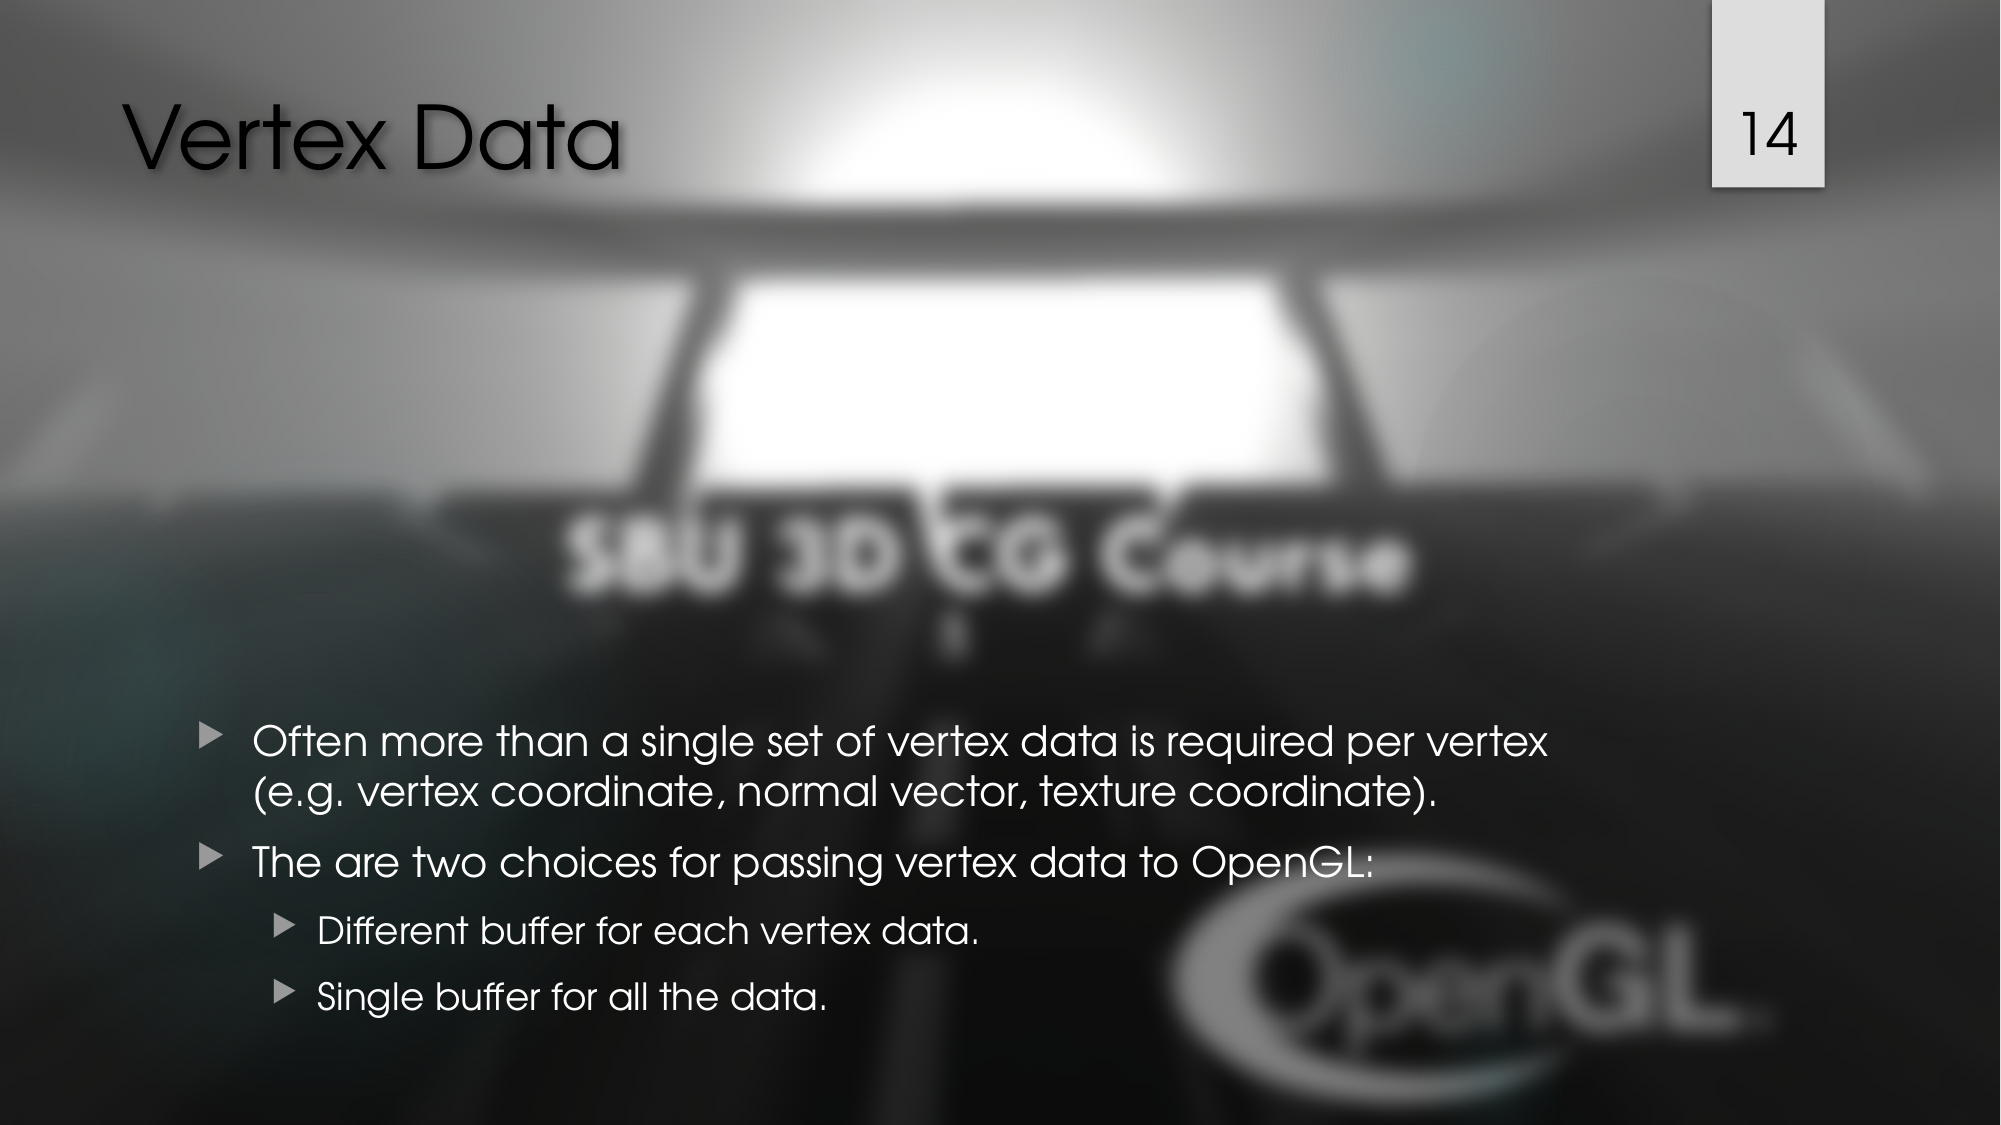

14
# Vertex Data
Often more than a single set of vertex data is required per vertex (e.g. vertex coordinate, normal vector, texture coordinate).
The are two choices for passing vertex data to OpenGL:
Different buffer for each vertex data.
Single buffer for all the data.